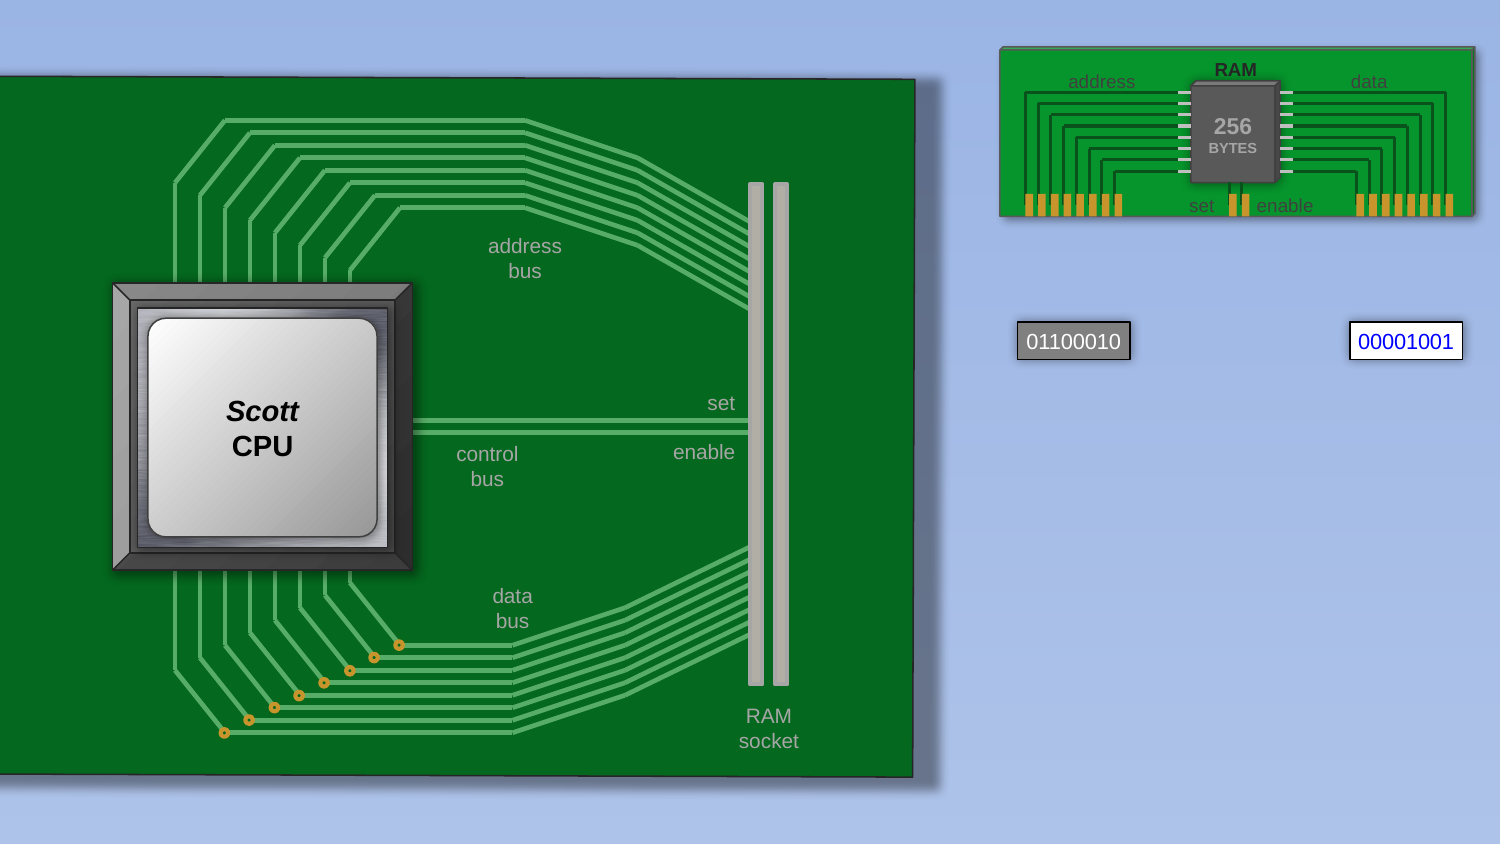

RAM
256
BYTES

set

enable

address
data
Motherboard

address
bus

Scott
CPU
01100010
00001001

set

enable
control
bus

data
bus

RAM
socket